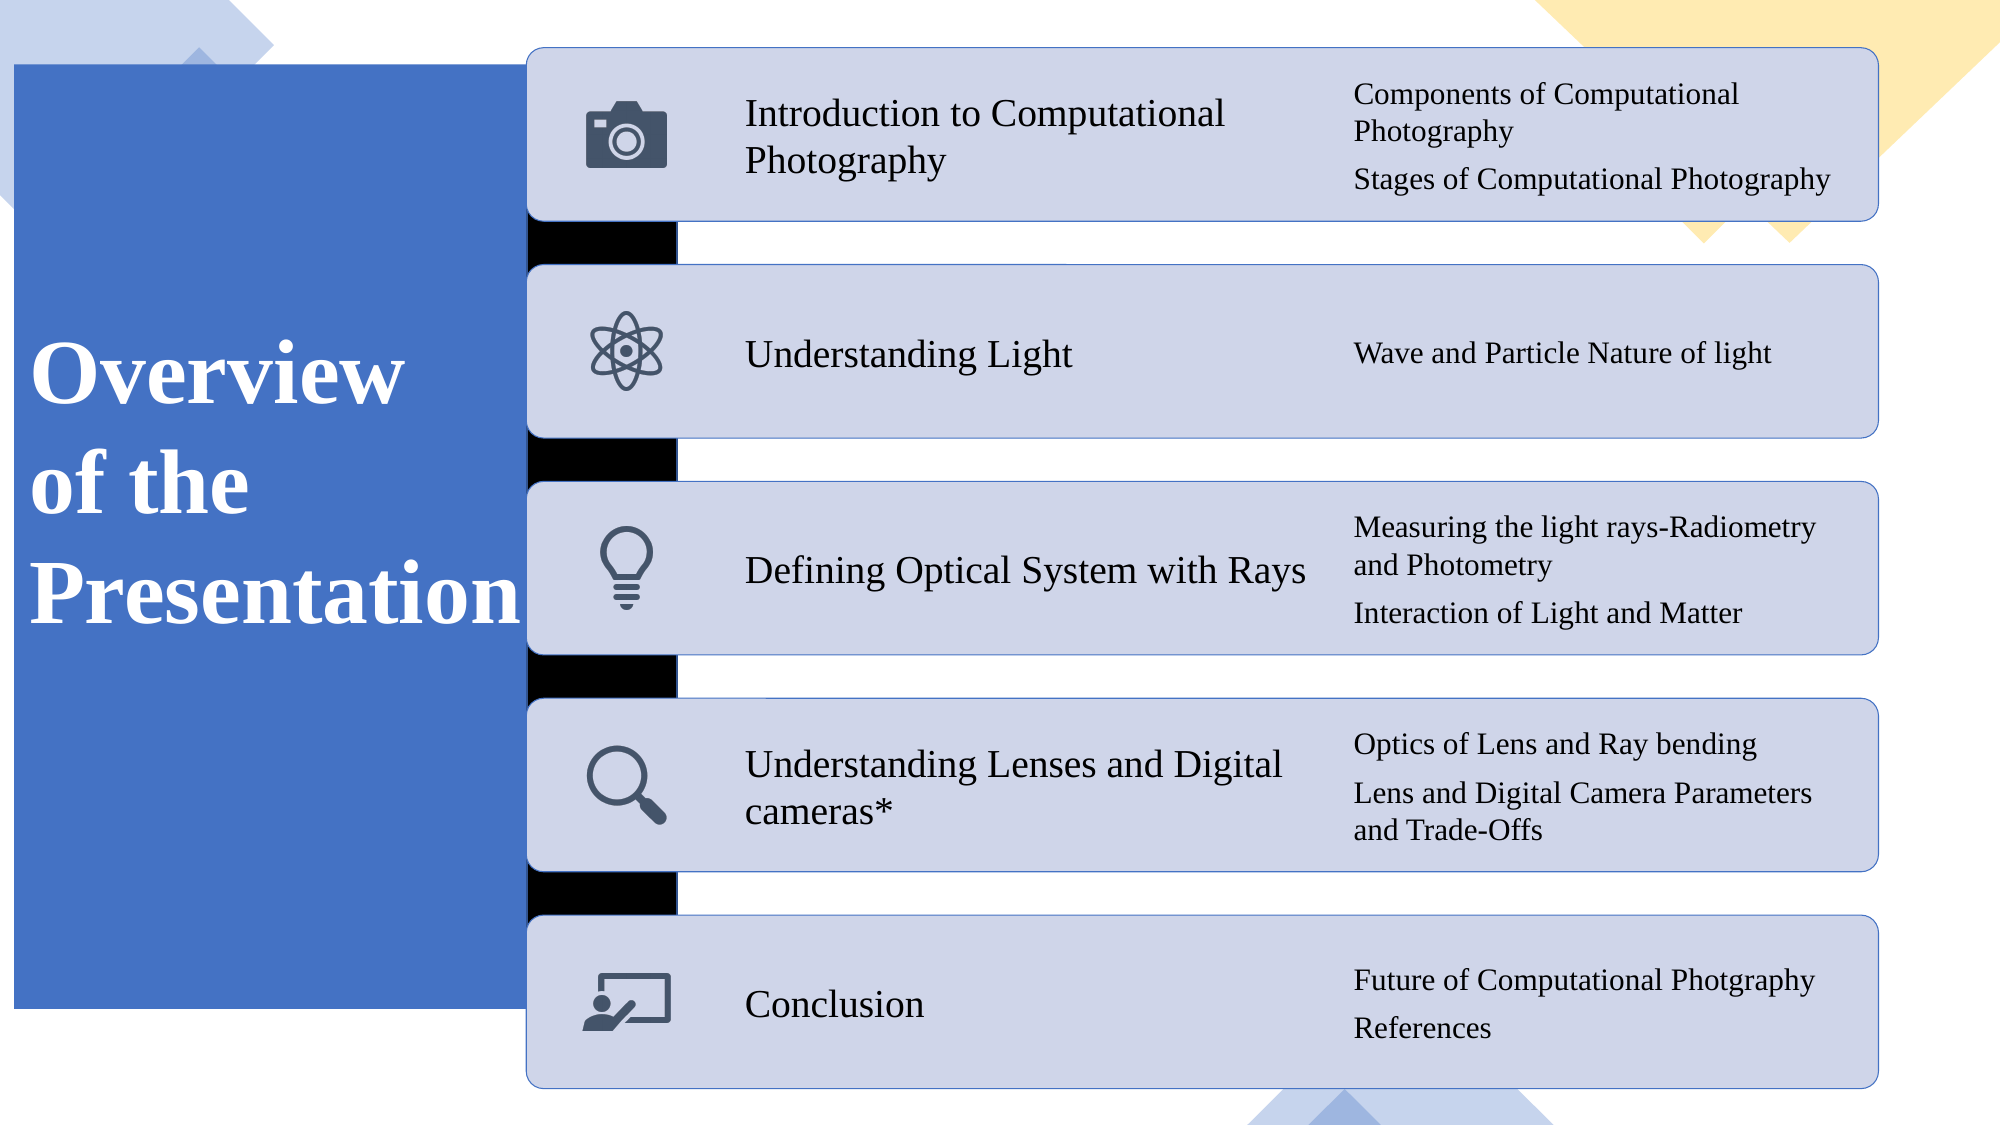

Introduction to Computational Photography
Components of Computational Photography
Stages of Computational Photography
Understanding Light
Wave and Particle Nature of light
Defining Optical System with Rays
Measuring the light rays-Radiometry and Photometry
Interaction of Light and Matter
Understanding Lenses and Digital cameras*
Optics of Lens and Ray bending
Lens and Digital Camera Parameters and Trade-Offs
Conclusion
Future of Computational Photgraphy
References

Overview of the
Presentation